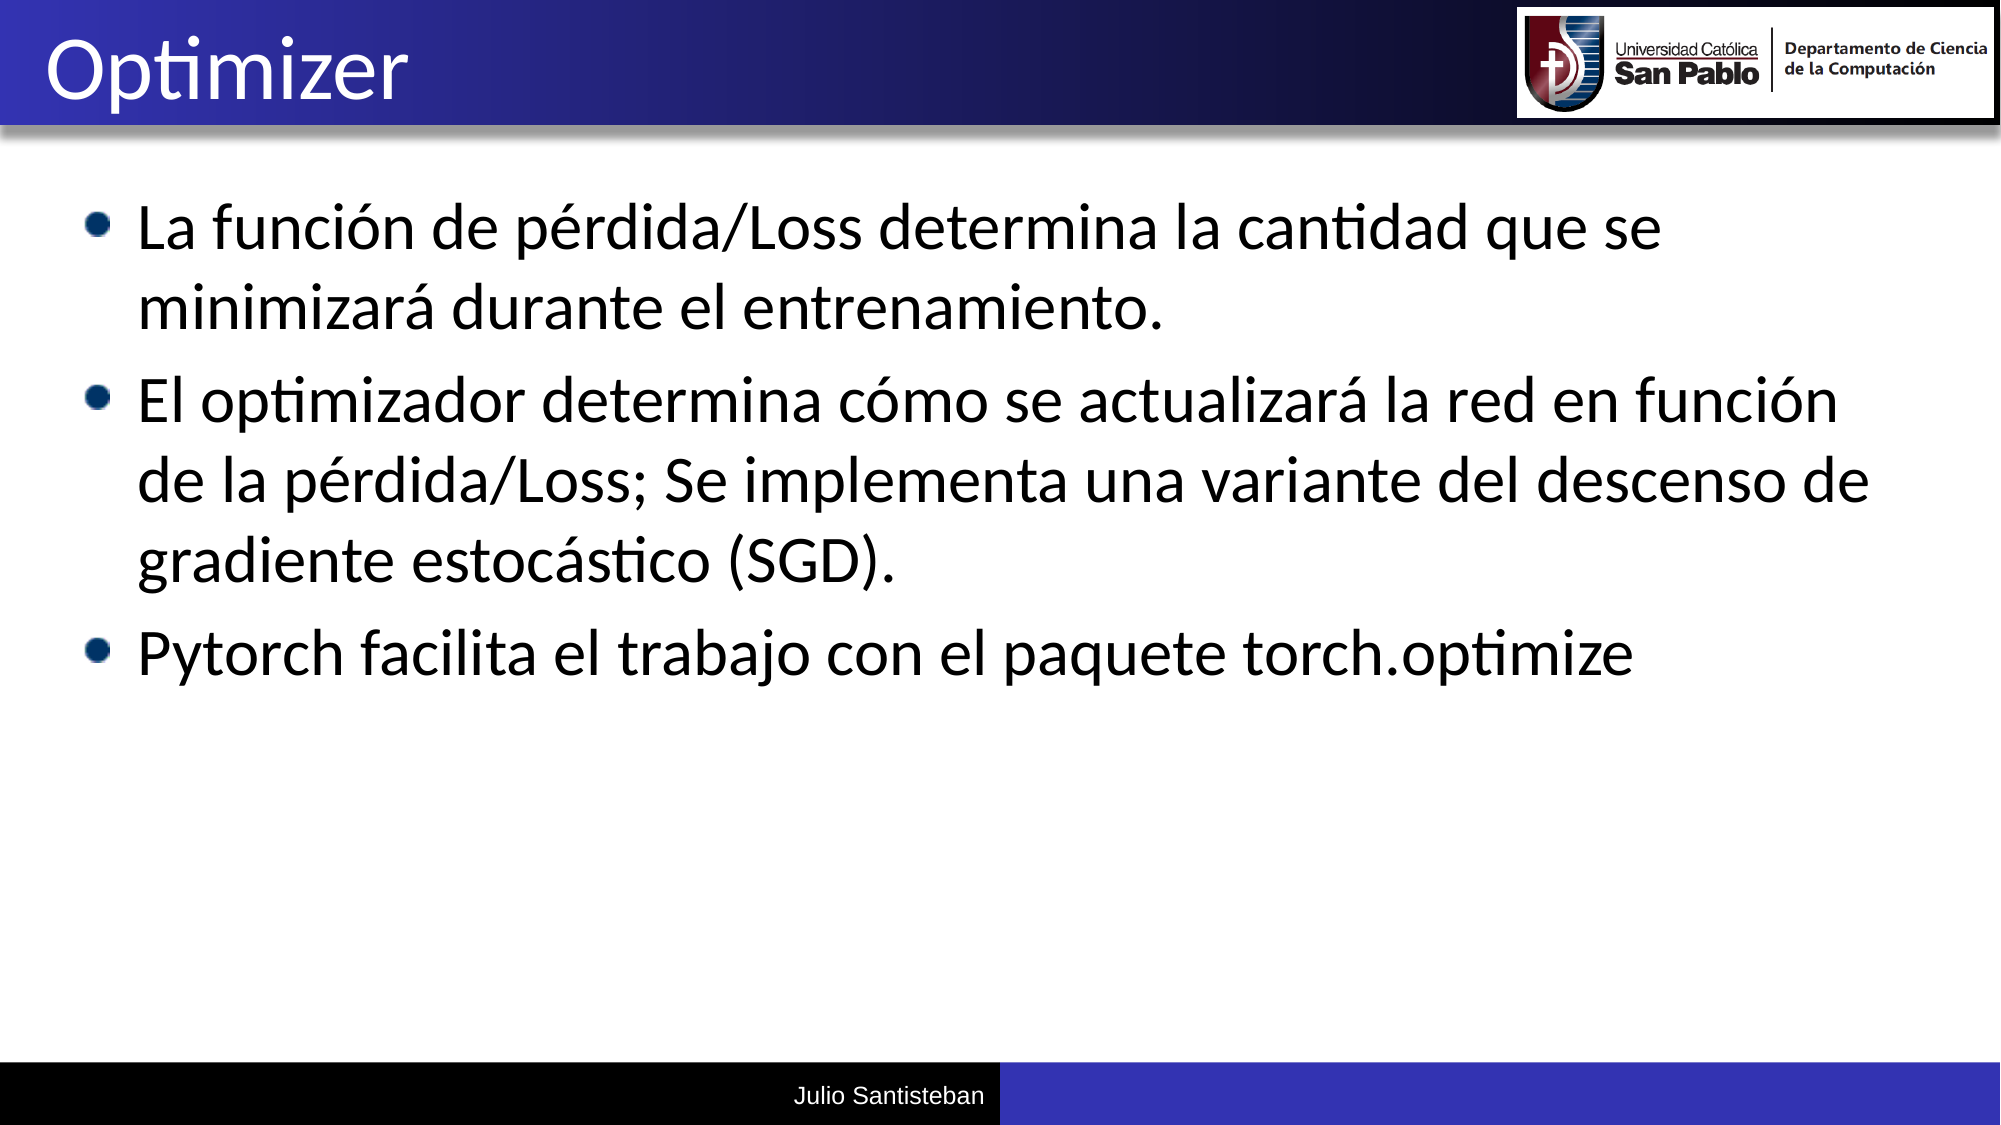

# Optimizer
La función de pérdida/Loss determina la cantidad que se minimizará durante el entrenamiento.
El optimizador determina cómo se actualizará la red en función de la pérdida/Loss; Se implementa una variante del descenso de gradiente estocástico (SGD).
Pytorch facilita el trabajo con el paquete torch.optimize